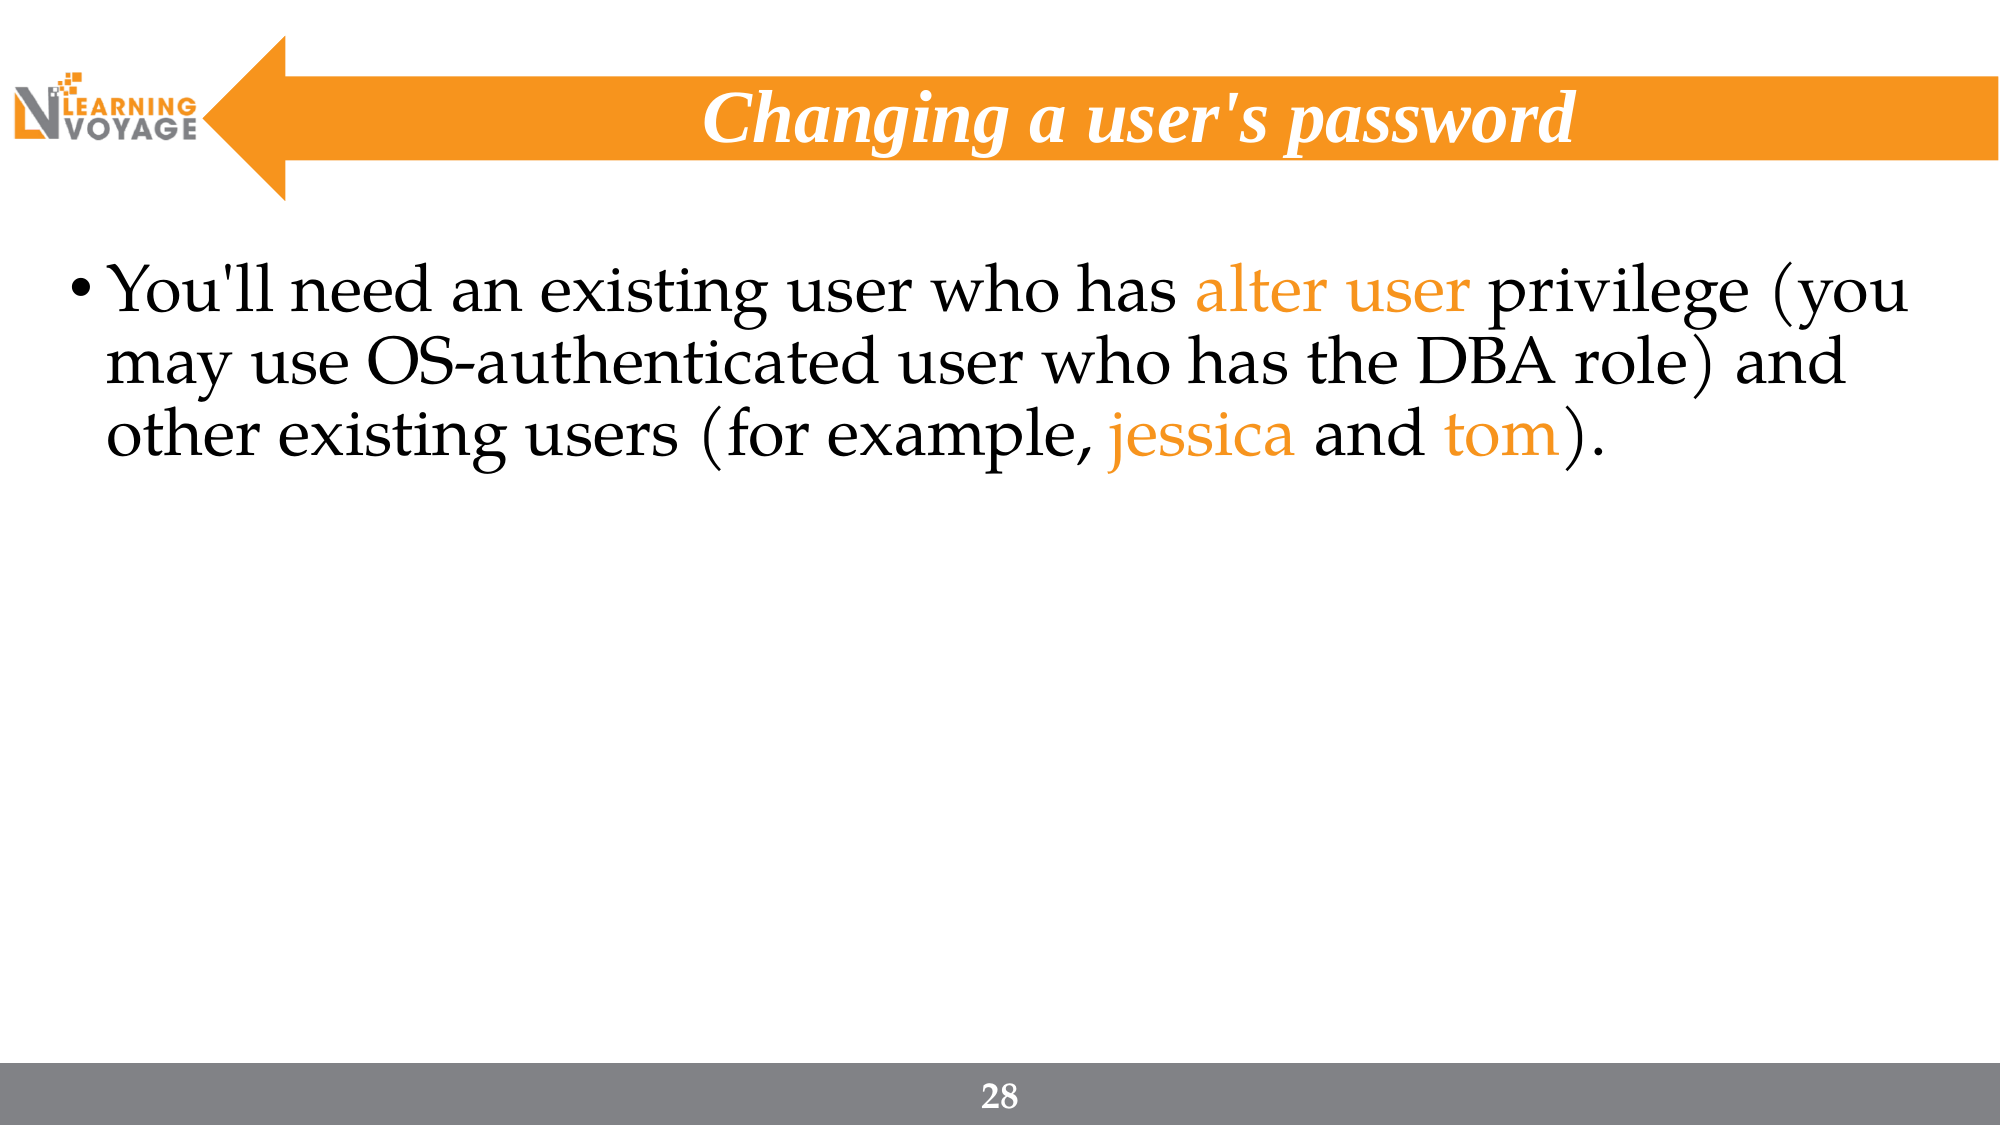

# Changing a user's password
You'll need an existing user who has alter user privilege (you may use OS-authenticated user who has the DBA role) and other existing users (for example, jessica and tom).
28